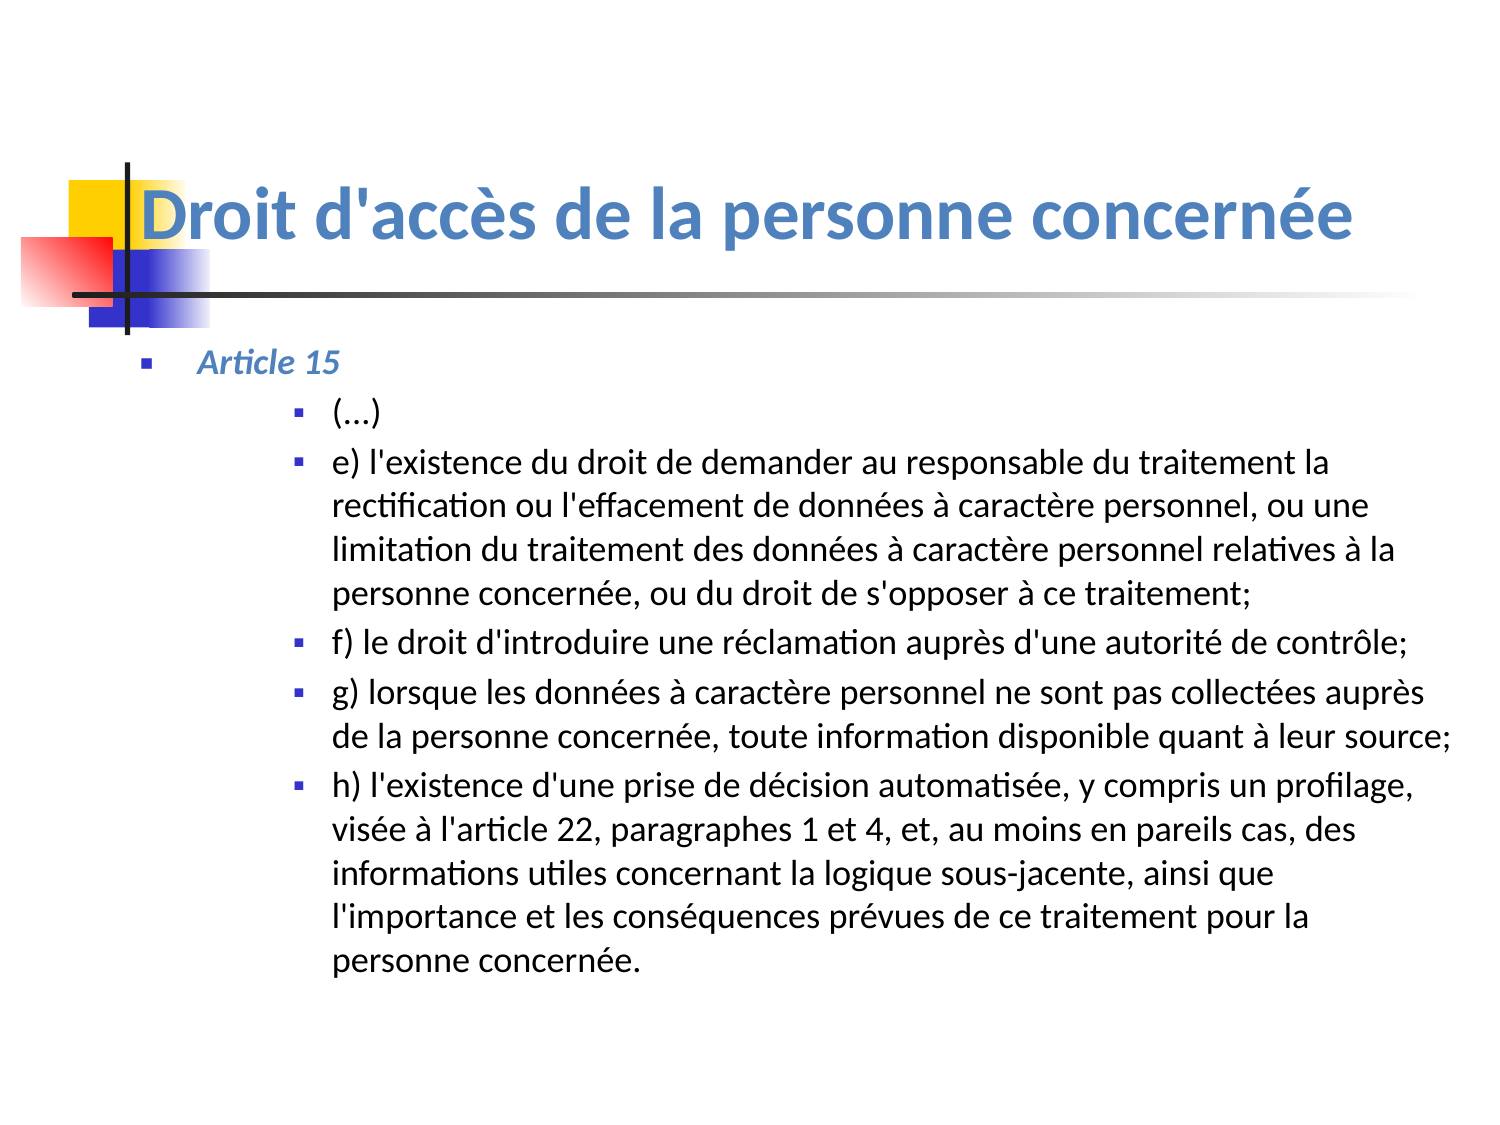

# Droit d'accès de la personne concernée
Article 15
(...)
e) l'existence du droit de demander au responsable du traitement la rectification ou l'effacement de données à caractère personnel, ou une limitation du traitement des données à caractère personnel relatives à la personne concernée, ou du droit de s'opposer à ce traitement;
f) le droit d'introduire une réclamation auprès d'une autorité de contrôle;
g) lorsque les données à caractère personnel ne sont pas collectées auprès de la personne concernée, toute information disponible quant à leur source;
h) l'existence d'une prise de décision automatisée, y compris un profilage, visée à l'article 22, paragraphes 1 et 4, et, au moins en pareils cas, des informations utiles concernant la logique sous-jacente, ainsi que l'importance et les conséquences prévues de ce traitement pour la personne concernée.